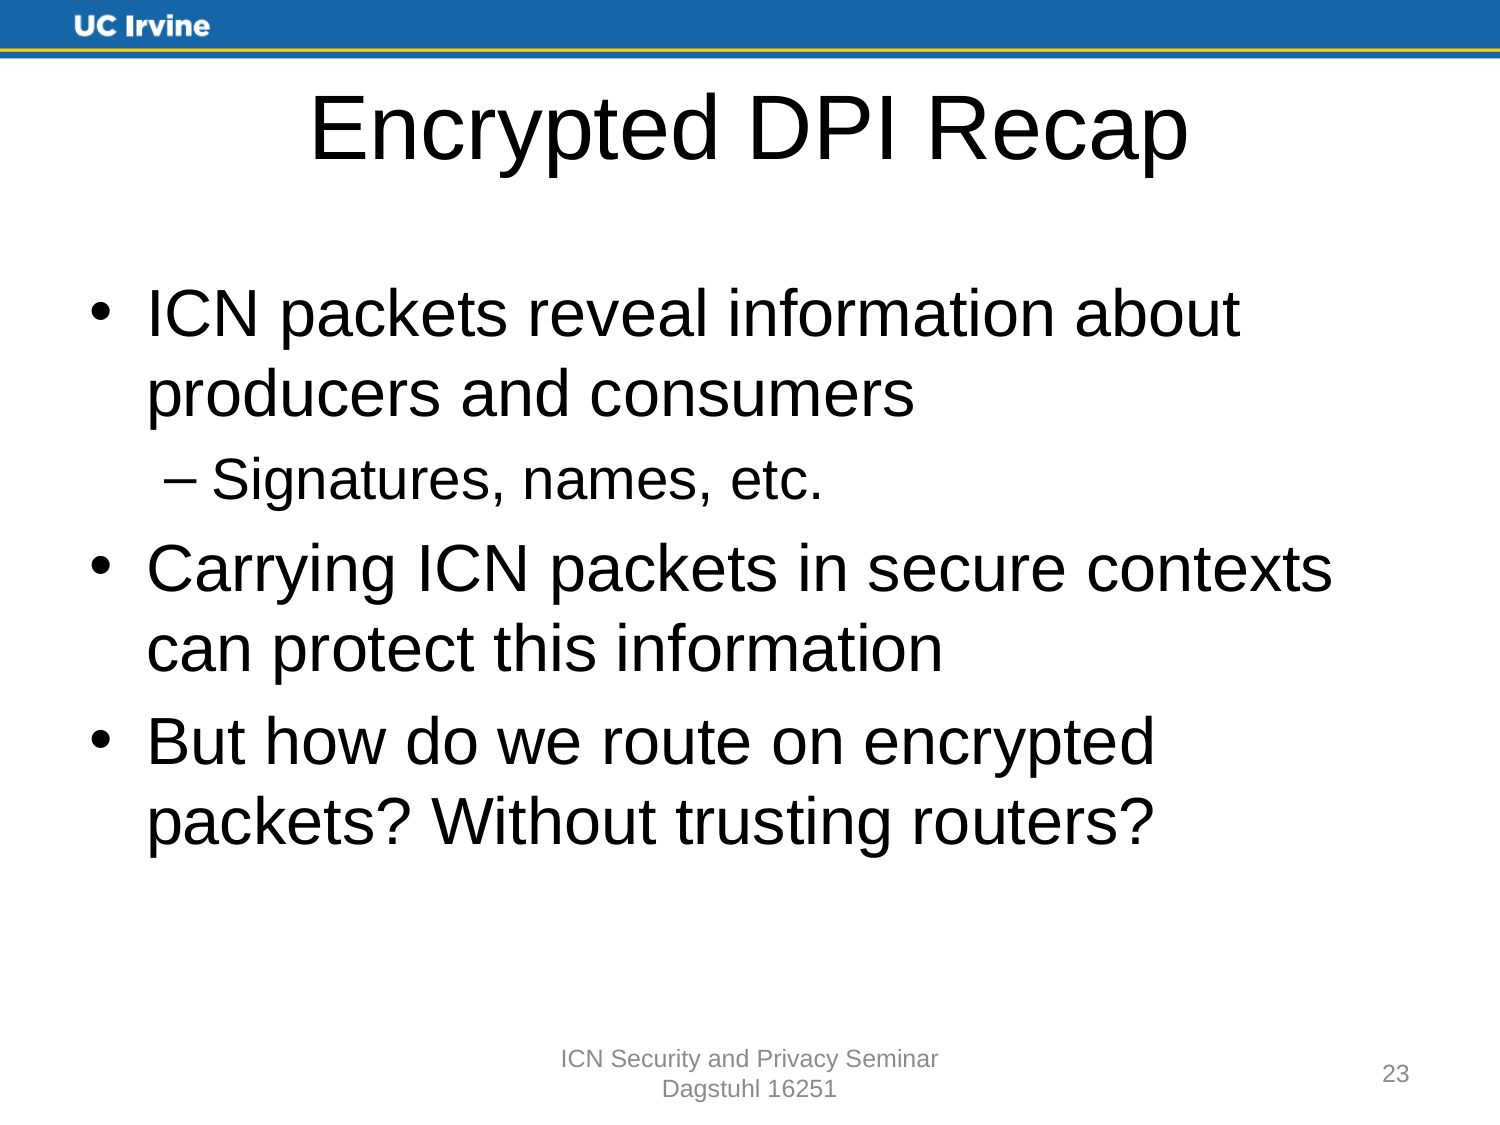

# Encrypted DPI Recap
ICN packets reveal information about producers and consumers
Signatures, names, etc.
Carrying ICN packets in secure contexts can protect this information
But how do we route on encrypted packets? Without trusting routers?
ICN Security and Privacy Seminar
Dagstuhl 16251
23